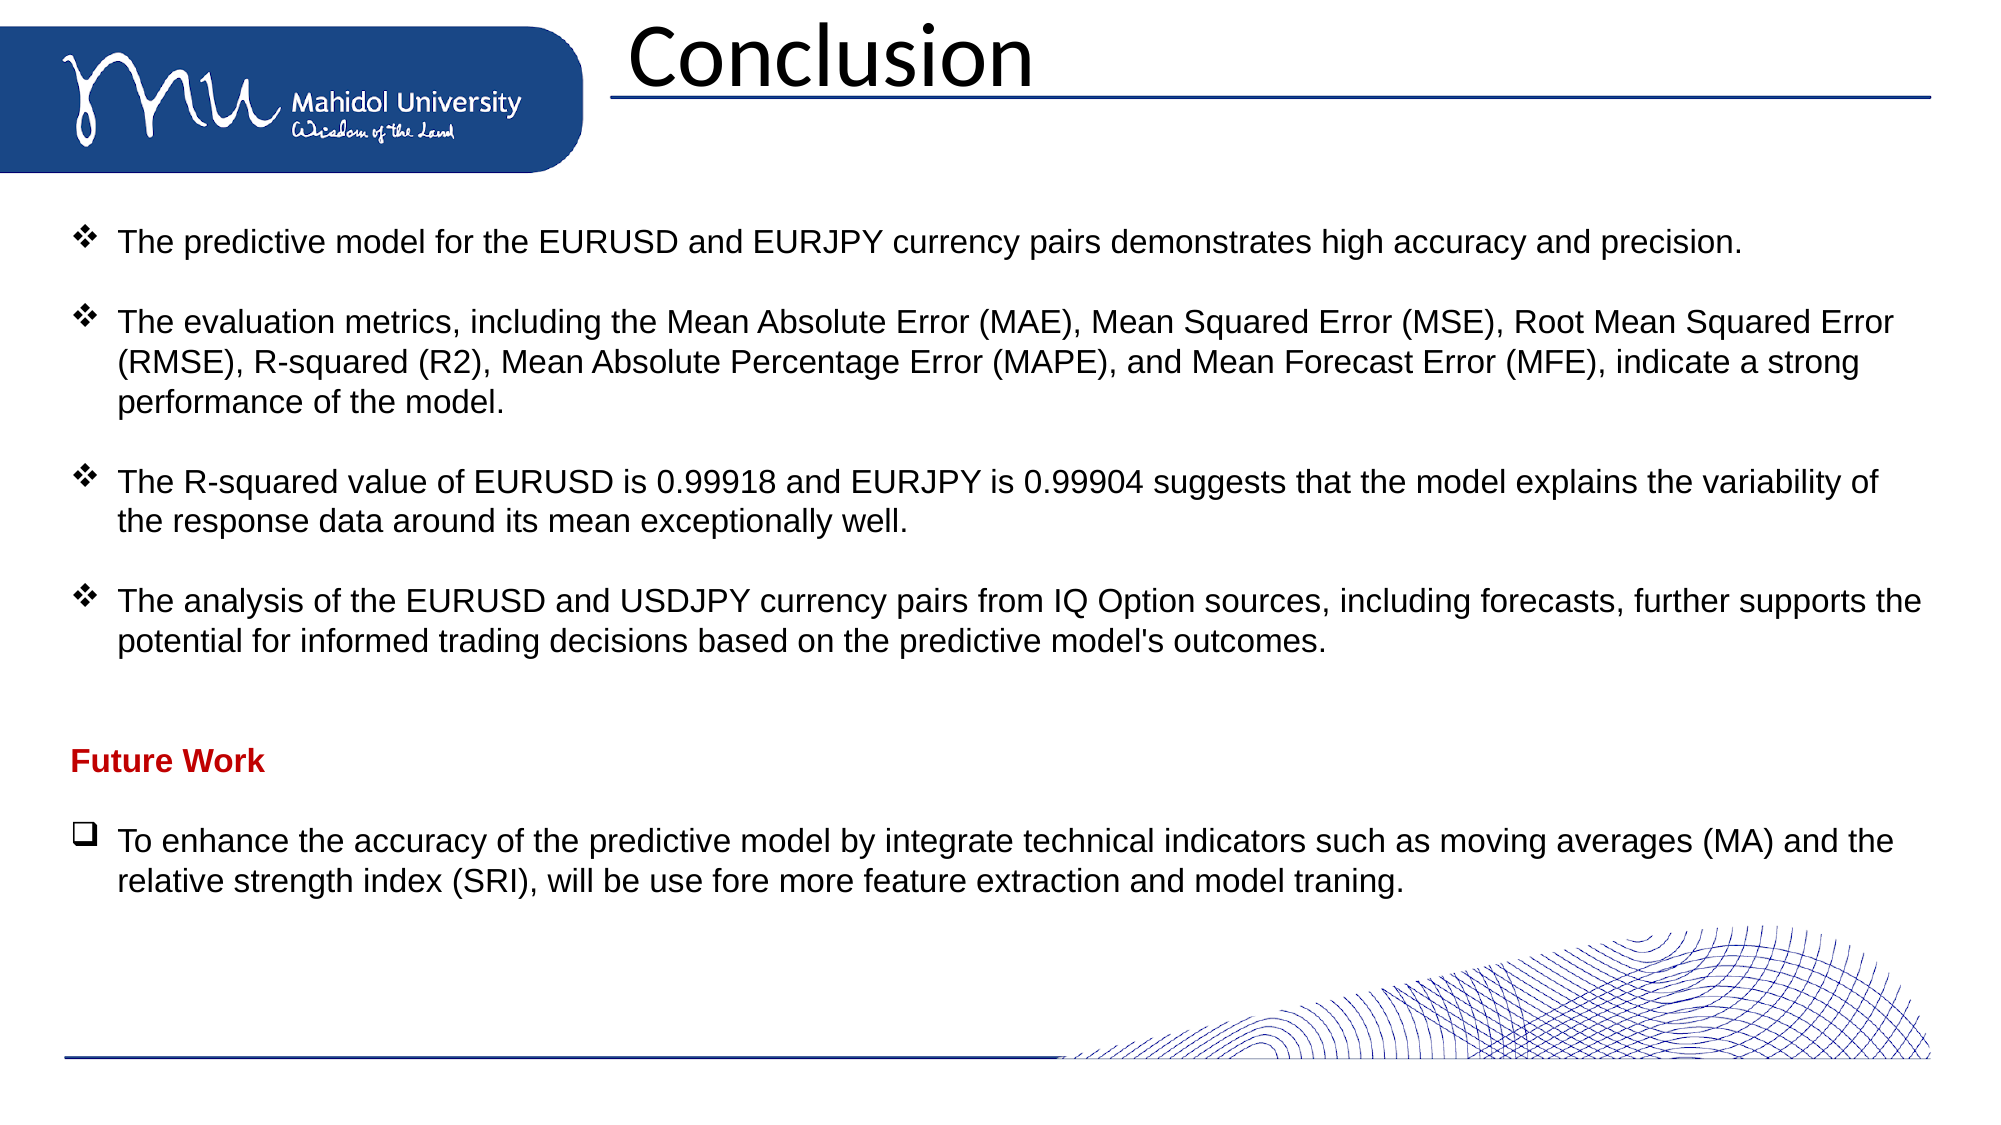

# Conclusion
The predictive model for the EURUSD and EURJPY currency pairs demonstrates high accuracy and precision.

The evaluation metrics, including the Mean Absolute Error (MAE), Mean Squared Error (MSE), Root Mean Squared Error (RMSE), R-squared (R2), Mean Absolute Percentage Error (MAPE), and Mean Forecast Error (MFE), indicate a strong performance of the model.

The R-squared value of EURUSD is 0.99918 and EURJPY is 0.99904 suggests that the model explains the variability of the response data around its mean exceptionally well.

The analysis of the EURUSD and USDJPY currency pairs from IQ Option sources, including forecasts, further supports the potential for informed trading decisions based on the predictive model's outcomes.

Future Work

To enhance the accuracy of the predictive model by integrate technical indicators such as moving averages (MA) and the relative strength index (SRI), will be use fore more feature extraction and model traning.